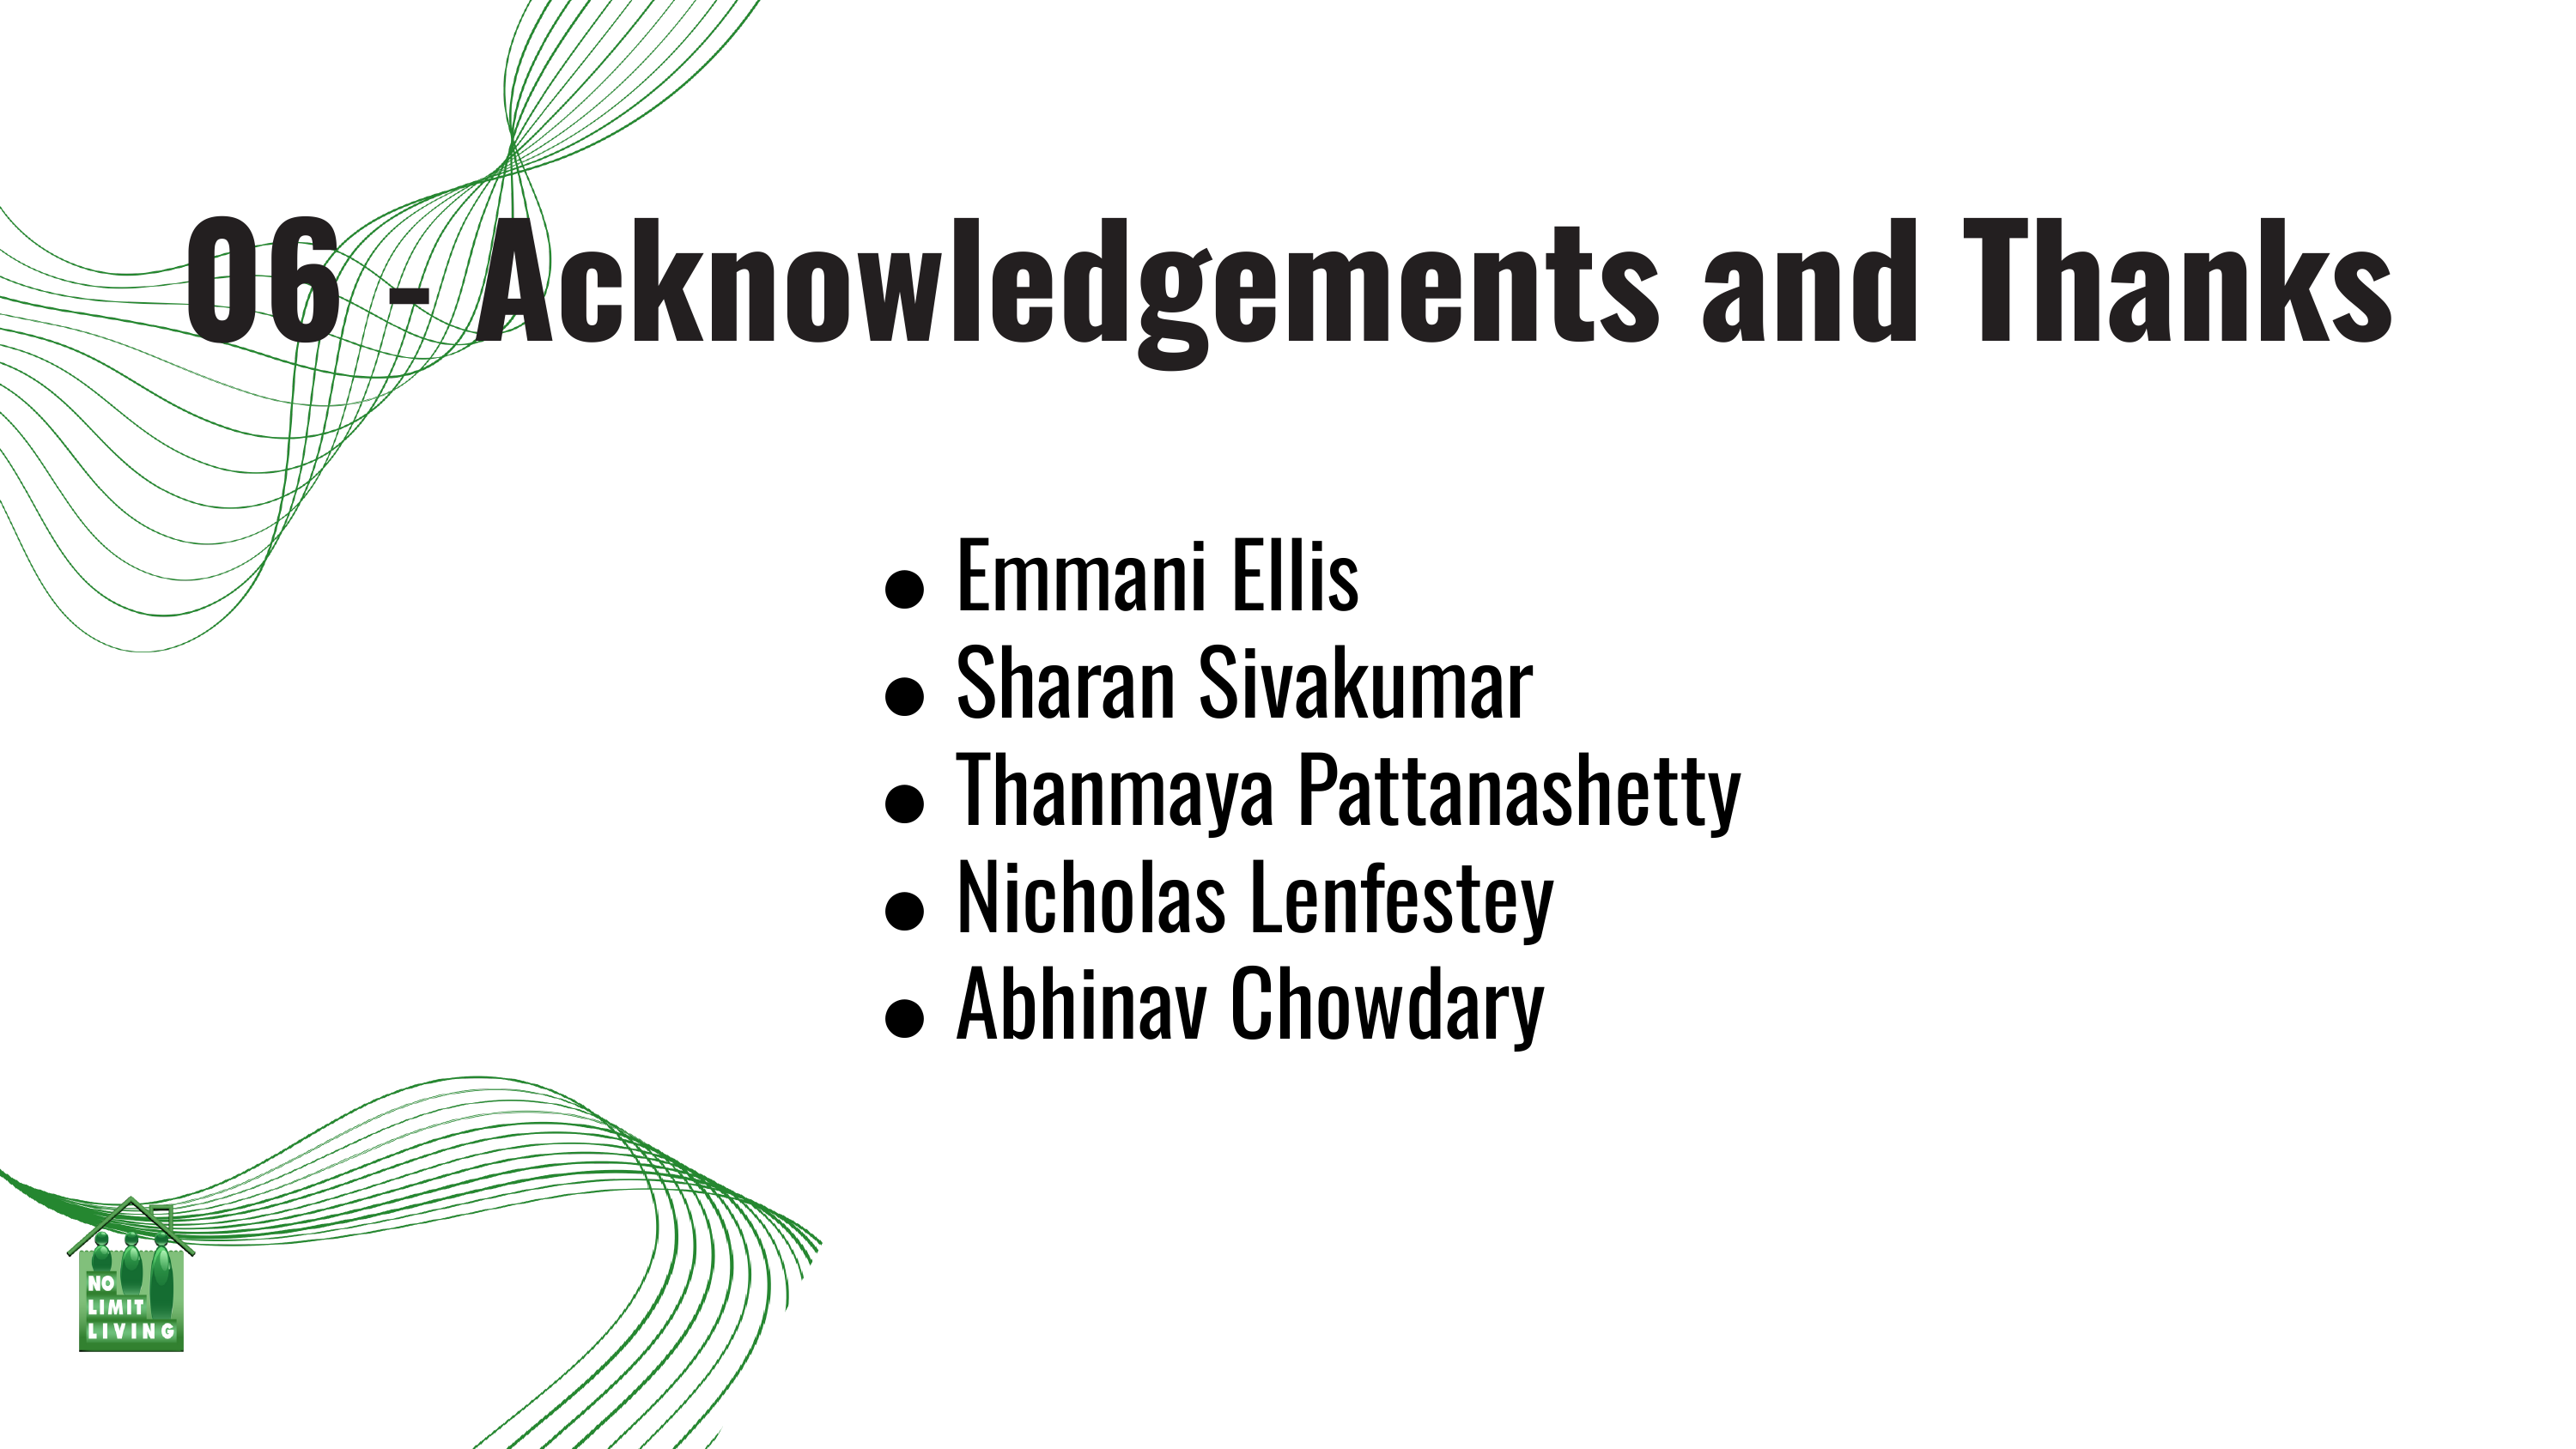

06 - Acknowledgements and Thanks

Emmani Ellis
Sharan Sivakumar
Thanmaya Pattanashetty
Nicholas Lenfestey
Abhinav Chowdary